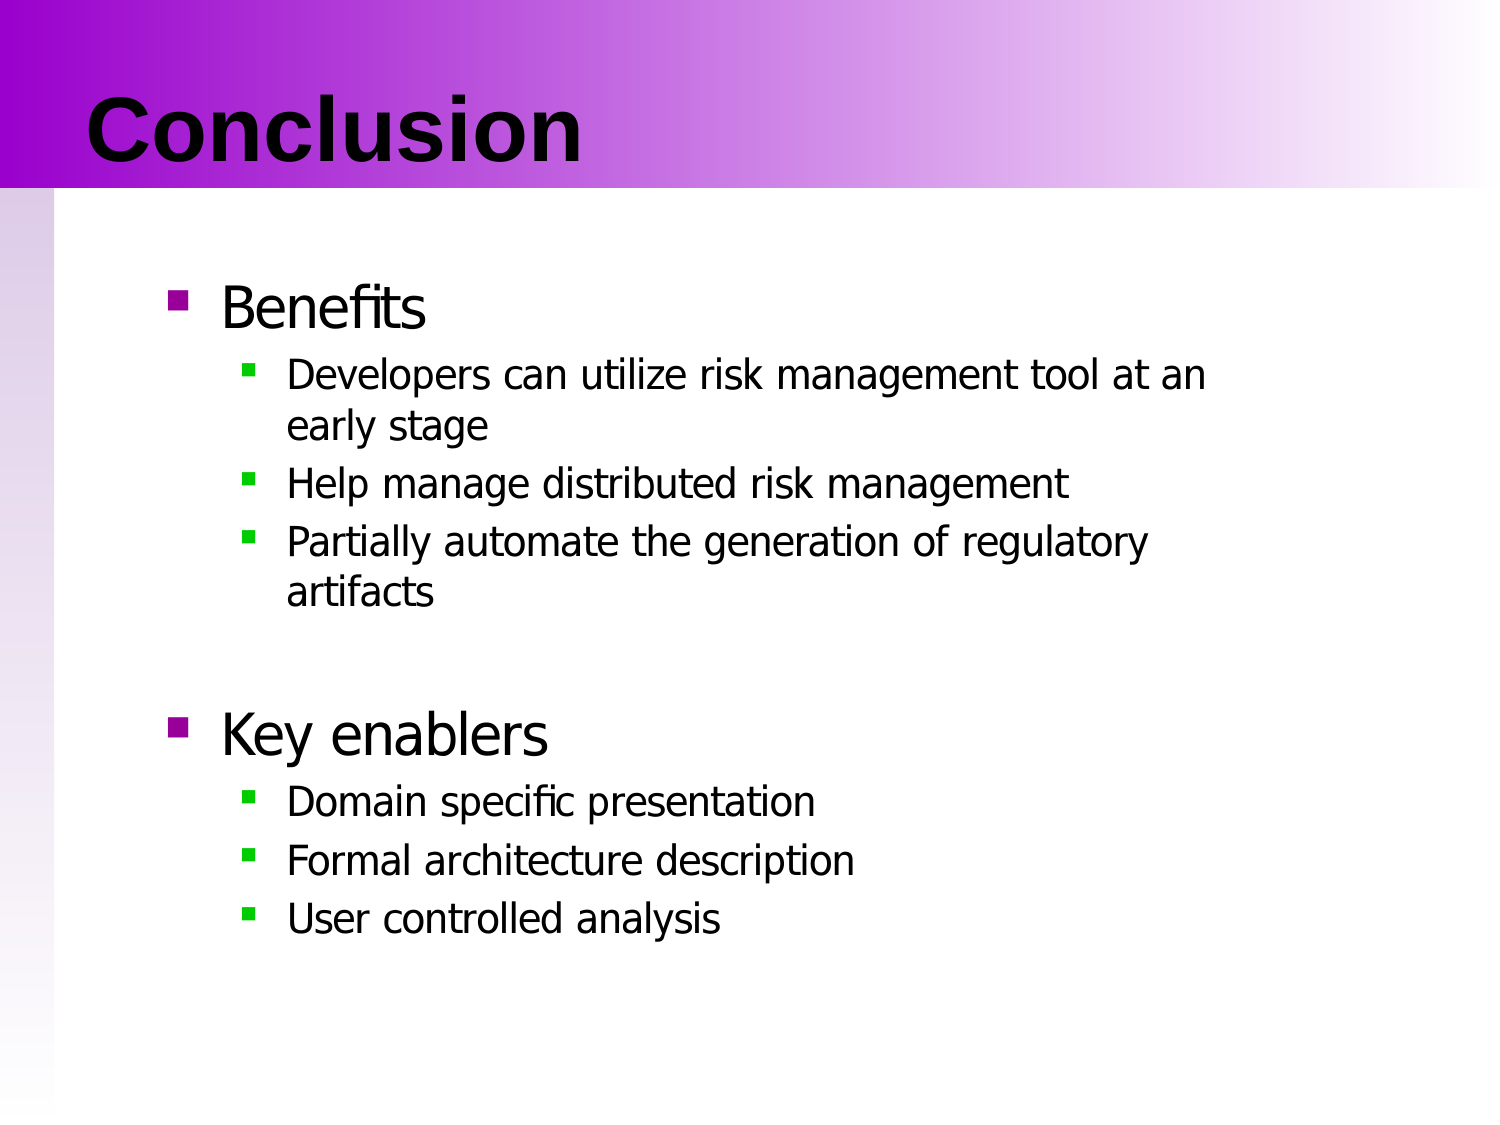

# Conclusion
Benefits
Developers can utilize risk management tool at an early stage
Help manage distributed risk management
Partially automate the generation of regulatory artifacts

Key enablers
Domain specific presentation
Formal architecture description
User controlled analysis